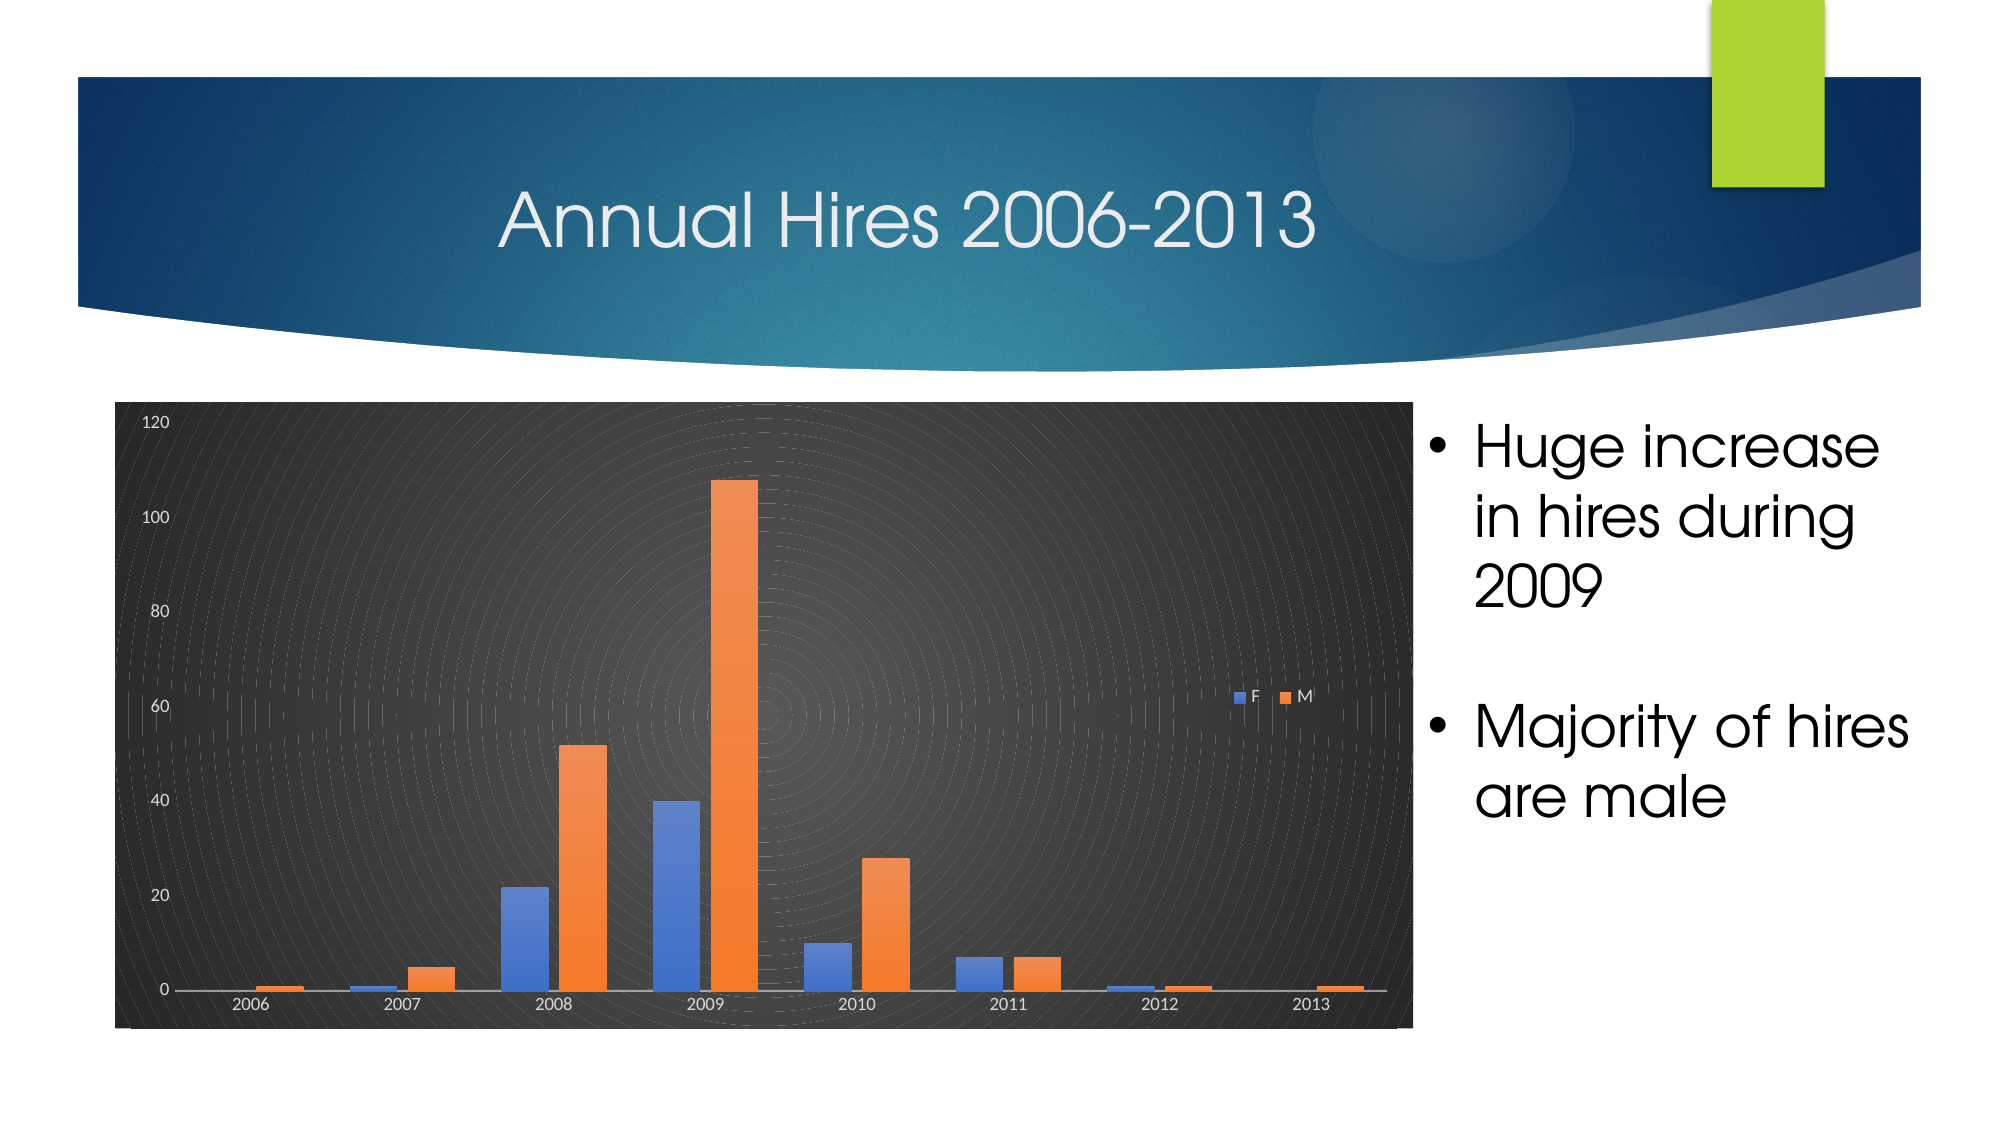

# Annual Hires 2006-2013

### Chart

| Category | F | M |
|---|---|---|
| 2006 | None | 1.0 |
| 2007 | 1.0 | 5.0 |
| 2008 | 22.0 | 52.0 |
| 2009 | 40.0 | 108.0 |
| 2010 | 10.0 | 28.0 |
| 2011 | 7.0 | 7.0 |
| 2012 | 1.0 | 1.0 |
| 2013 | None | 1.0 |
Huge increase in hires during 2009

Majority of hires are male